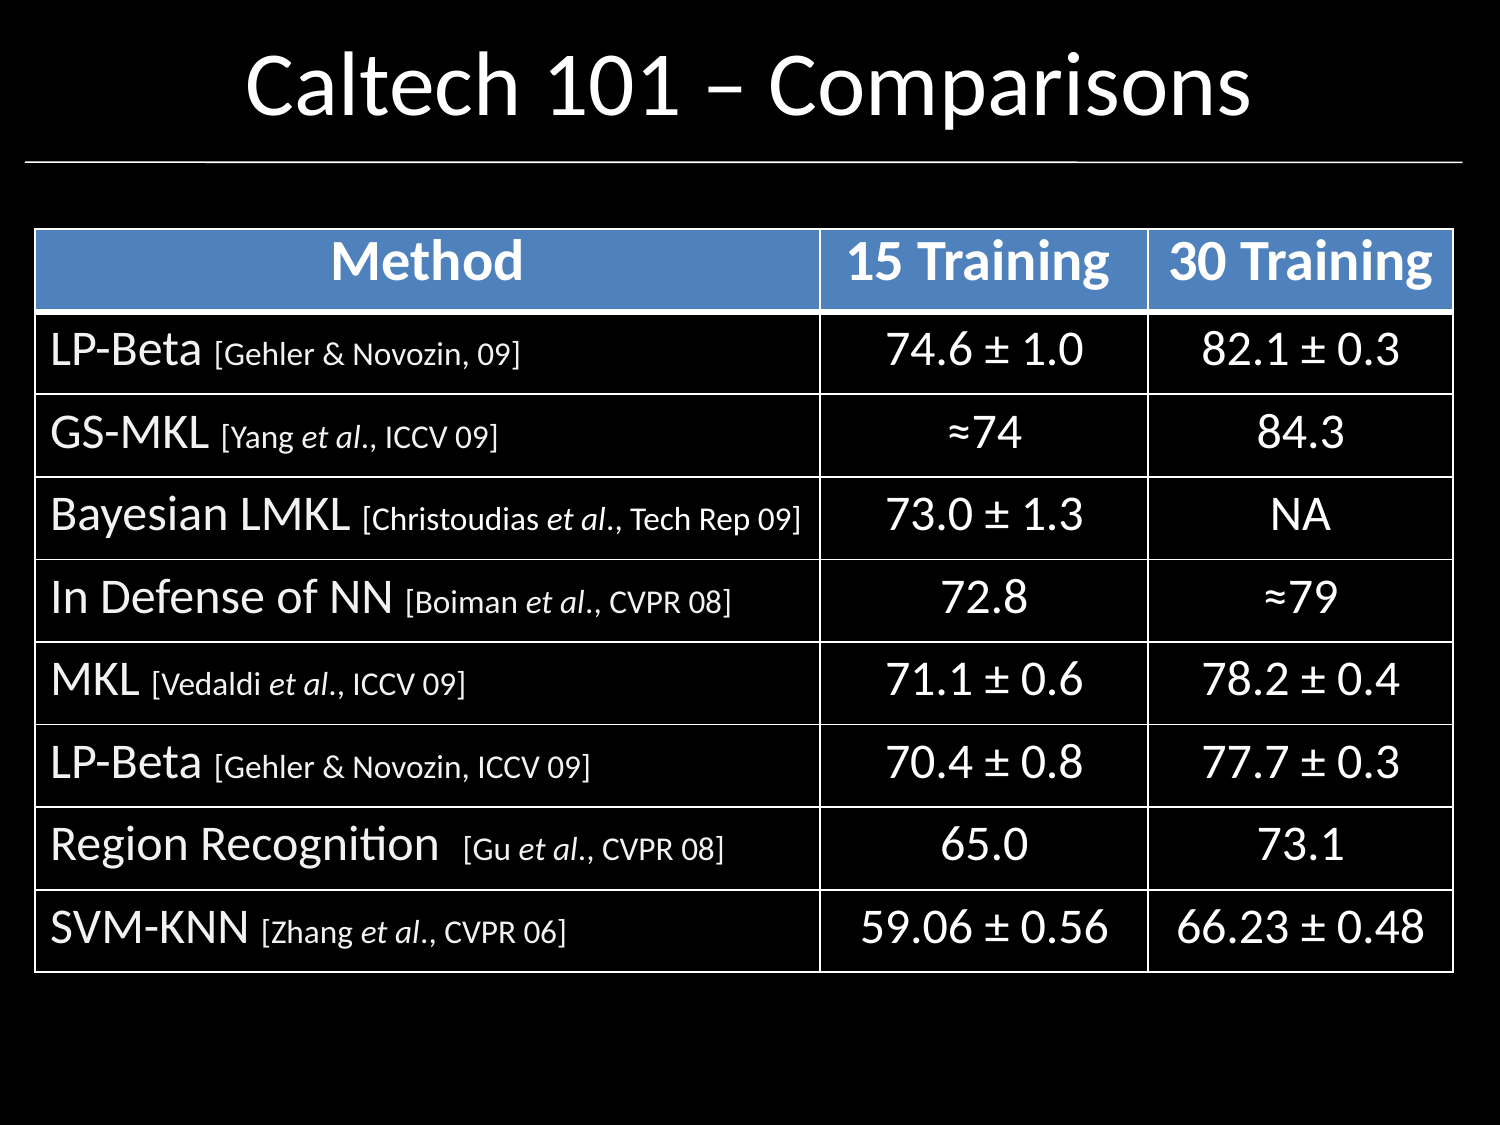

# Caltech 101 – Comparisons

| Method | 15 Training | 30 Training |
| --- | --- | --- |
| LP-Beta [Gehler & Novozin, 09] | 74.6 ± 1.0 | 82.1 ± 0.3 |
| GS-MKL [Yang et al., ICCV 09] | ≈74 | 84.3 |
| Bayesian LMKL [Christoudias et al., Tech Rep 09] | 73.0 ± 1.3 | NA |
| In Defense of NN [Boiman et al., CVPR 08] | 72.8 | ≈79 |
| MKL [Vedaldi et al., ICCV 09] | 71.1 ± 0.6 | 78.2 ± 0.4 |
| LP-Beta [Gehler & Novozin, ICCV 09] | 70.4 ± 0.8 | 77.7 ± 0.3 |
| Region Recognition [Gu et al., CVPR 08] | 65.0 | 73.1 |
| SVM-KNN [Zhang et al., CVPR 06] | 59.06 ± 0.56 | 66.23 ± 0.48 |